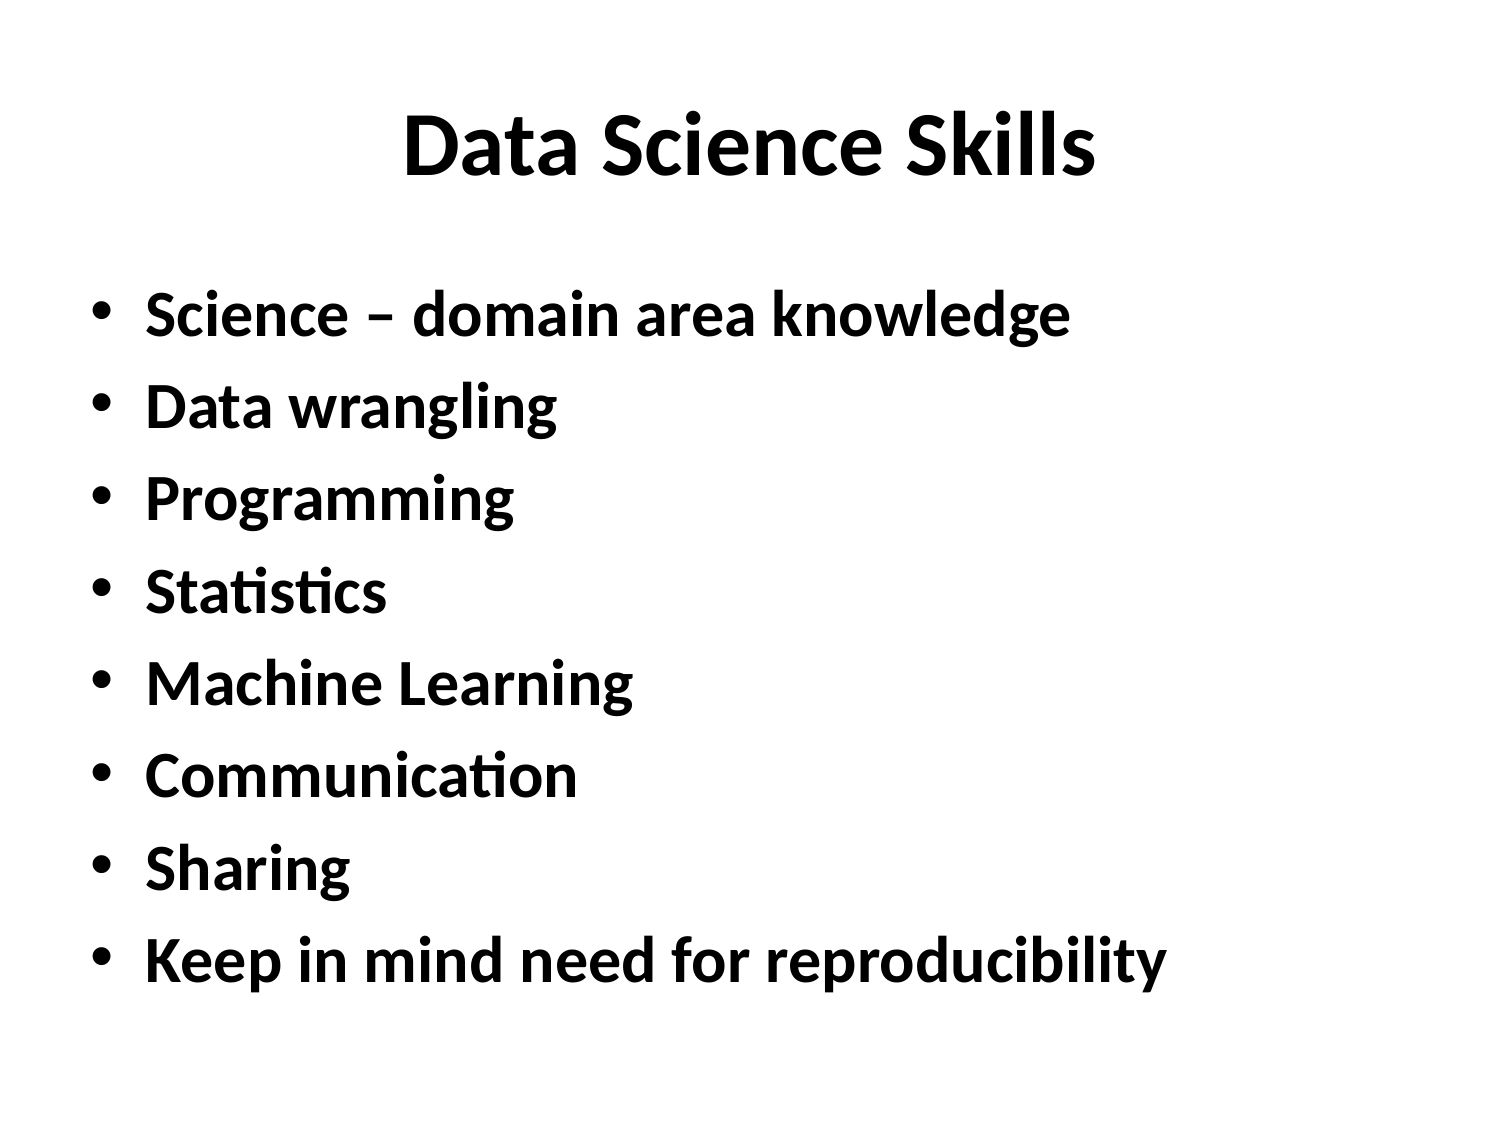

# Data Science Skills
Science – domain area knowledge
Data wrangling
Programming
Statistics
Machine Learning
Communication
Sharing
Keep in mind need for reproducibility